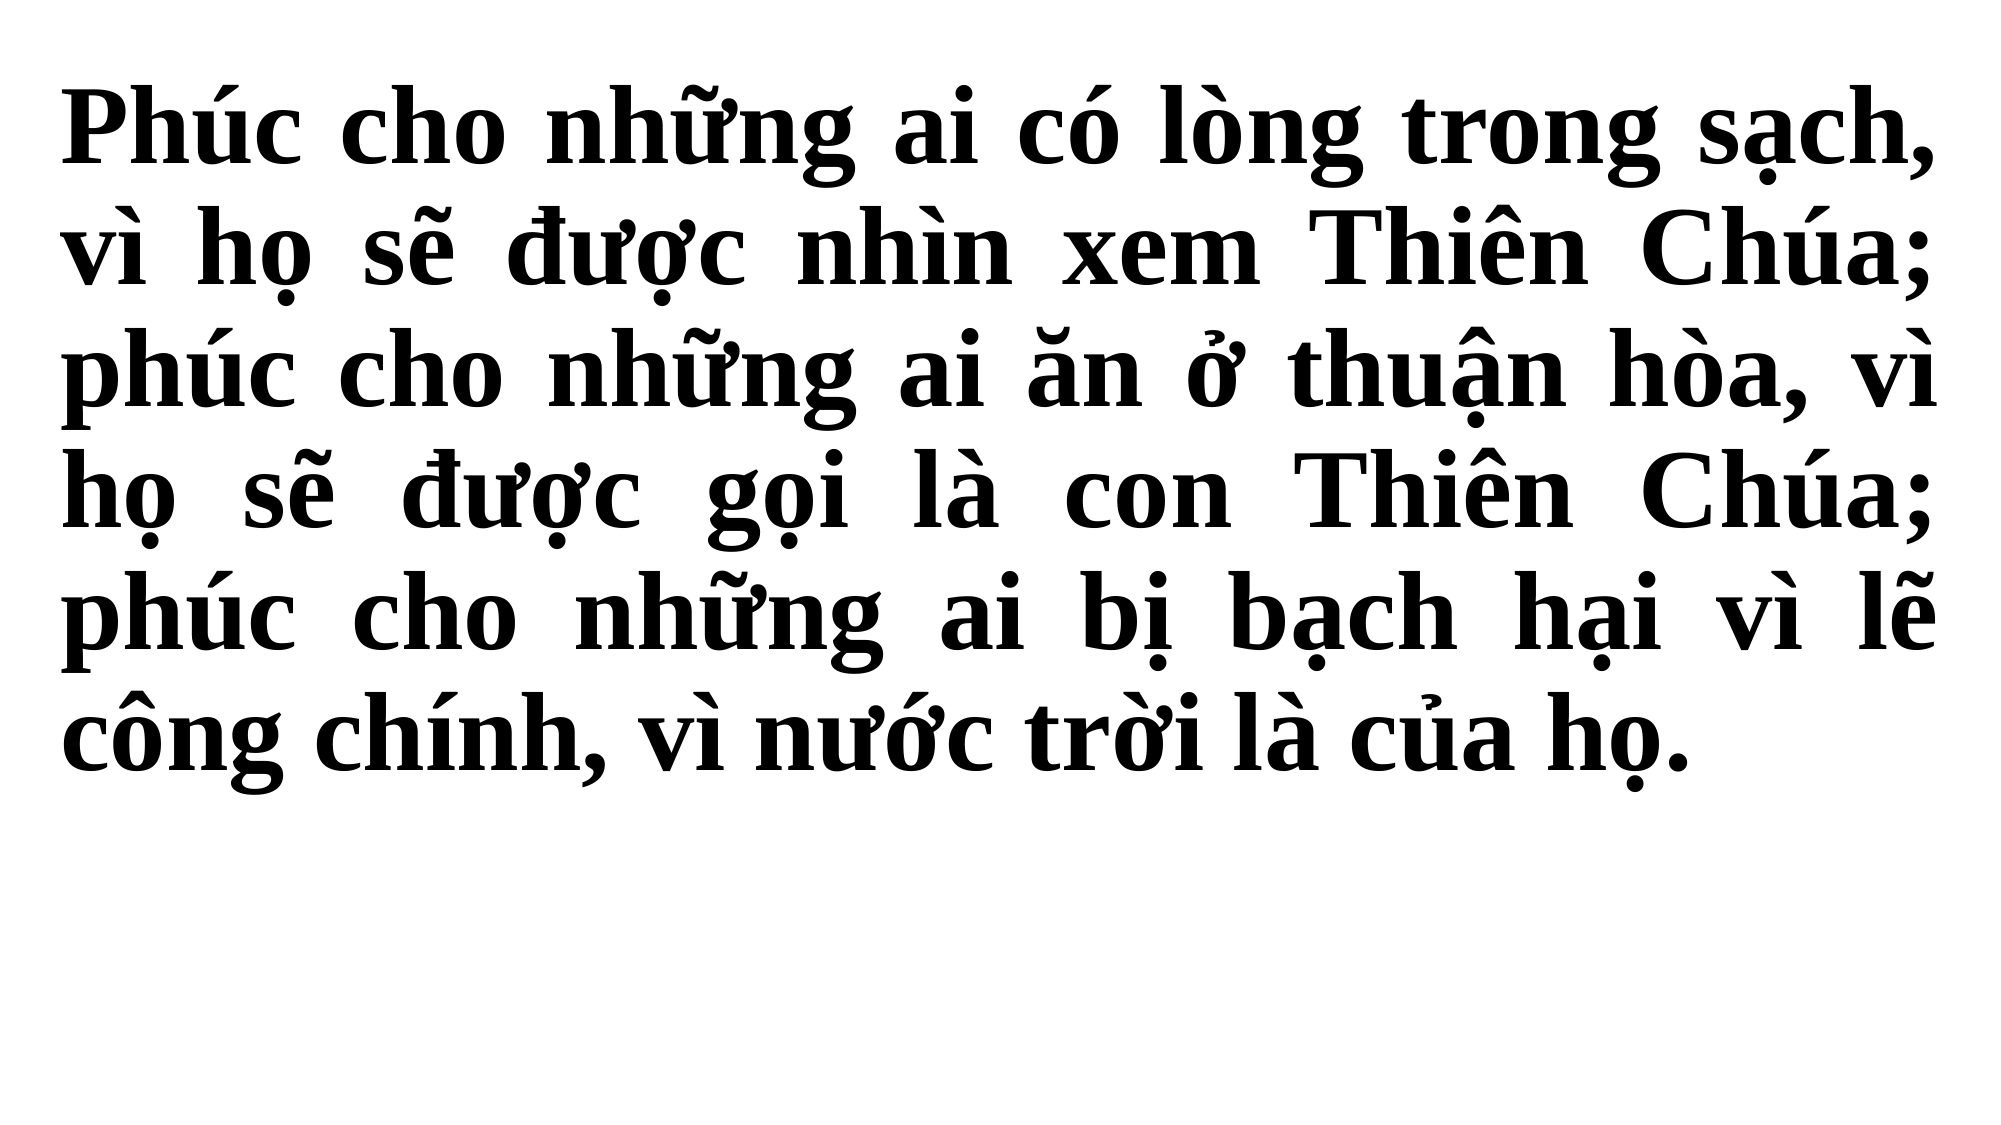

Phúc cho những ai có lòng trong sạch, vì họ sẽ được nhìn xem Thiên Chúa; phúc cho những ai ăn ở thuận hòa, vì họ sẽ được gọi là con Thiên Chúa; phúc cho những ai bị bạch hại vì lẽ công chính, vì nước trời là của họ.